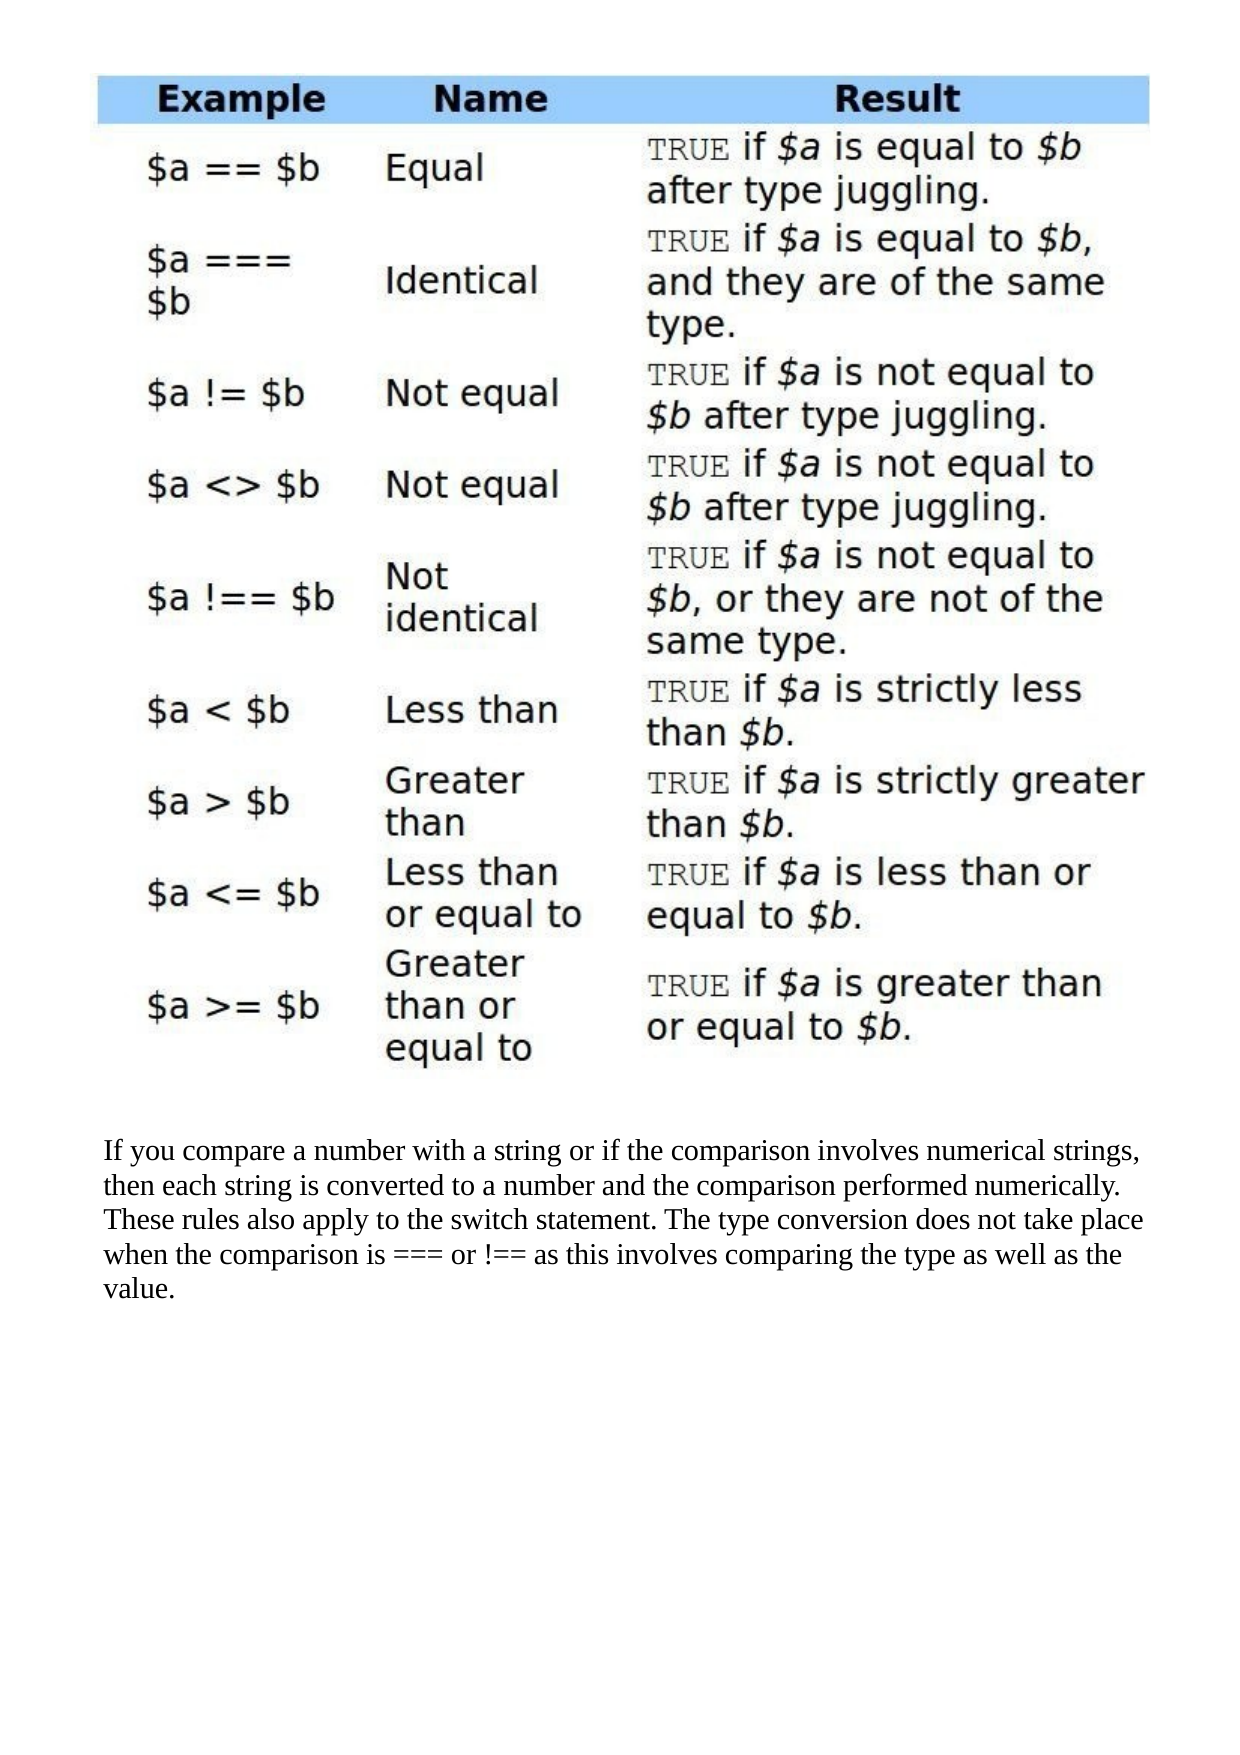

If you compare a number with a string or if the comparison involves numerical strings,  then each string is converted to a number and the comparison performed numerically.  These rules also apply to the switch statement. The type conversion does not take place  when the comparison is === or !== as this involves comparing the type as well as the  value.